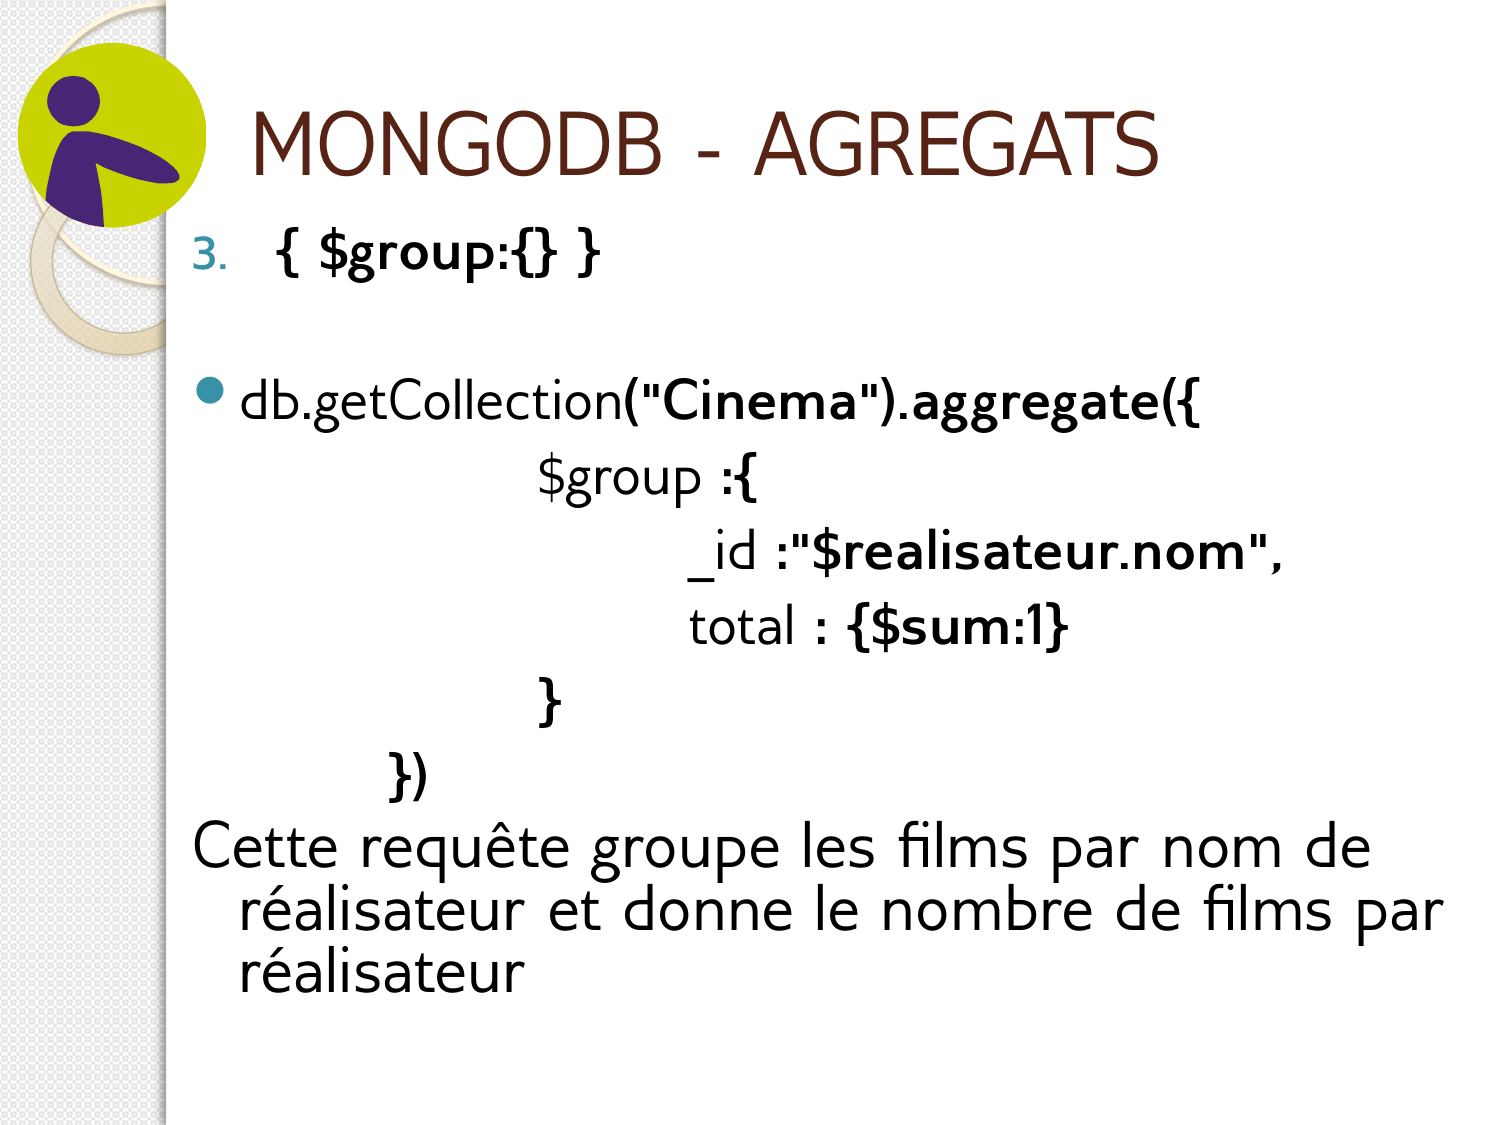

# MONGODB - AGREGATS
{ $group:{} }

db.getCollection("Cinema").aggregate({
			$group :{
				_id :"$realisateur.nom",
				total : {$sum:1}
			}
		})
Cette requête groupe les films par nom de réalisateur et donne le nombre de films par réalisateur